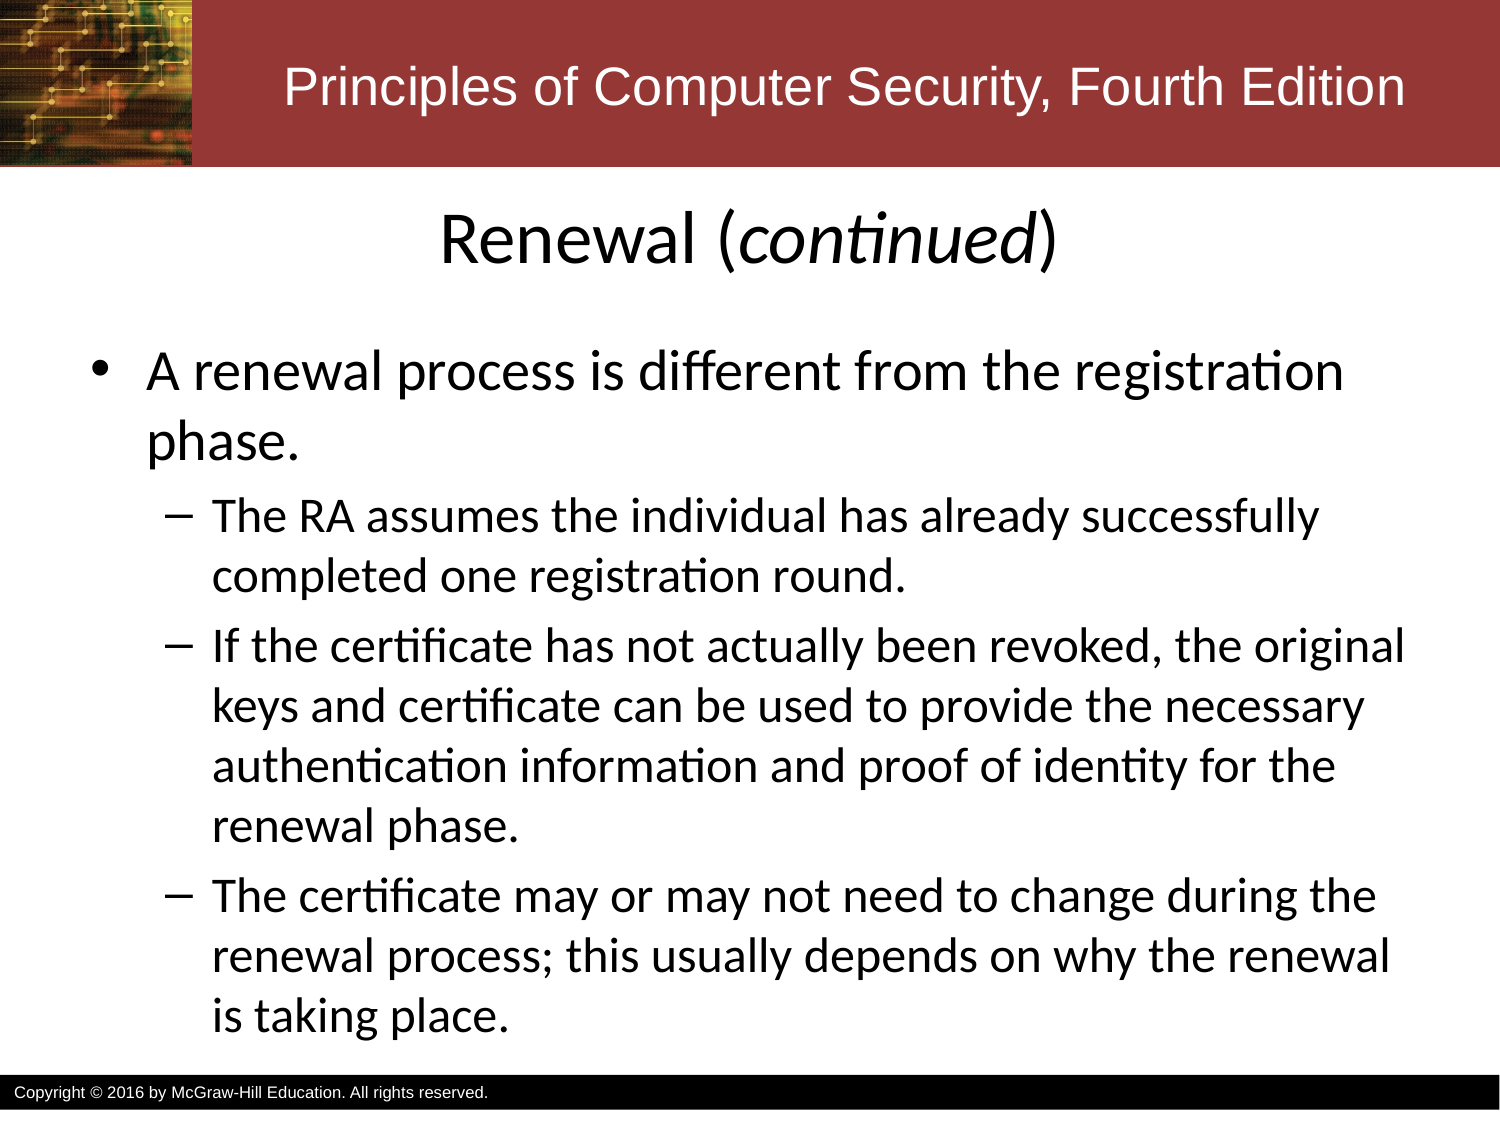

# Renewal (continued)
A renewal process is different from the registration phase.
The RA assumes the individual has already successfully completed one registration round.
If the certificate has not actually been revoked, the original
keys and certificate can be used to provide the necessary authentication information and proof of identity for the renewal phase.
The certificate may or may not need to change during the renewal process; this usually depends on why the renewal is taking place.